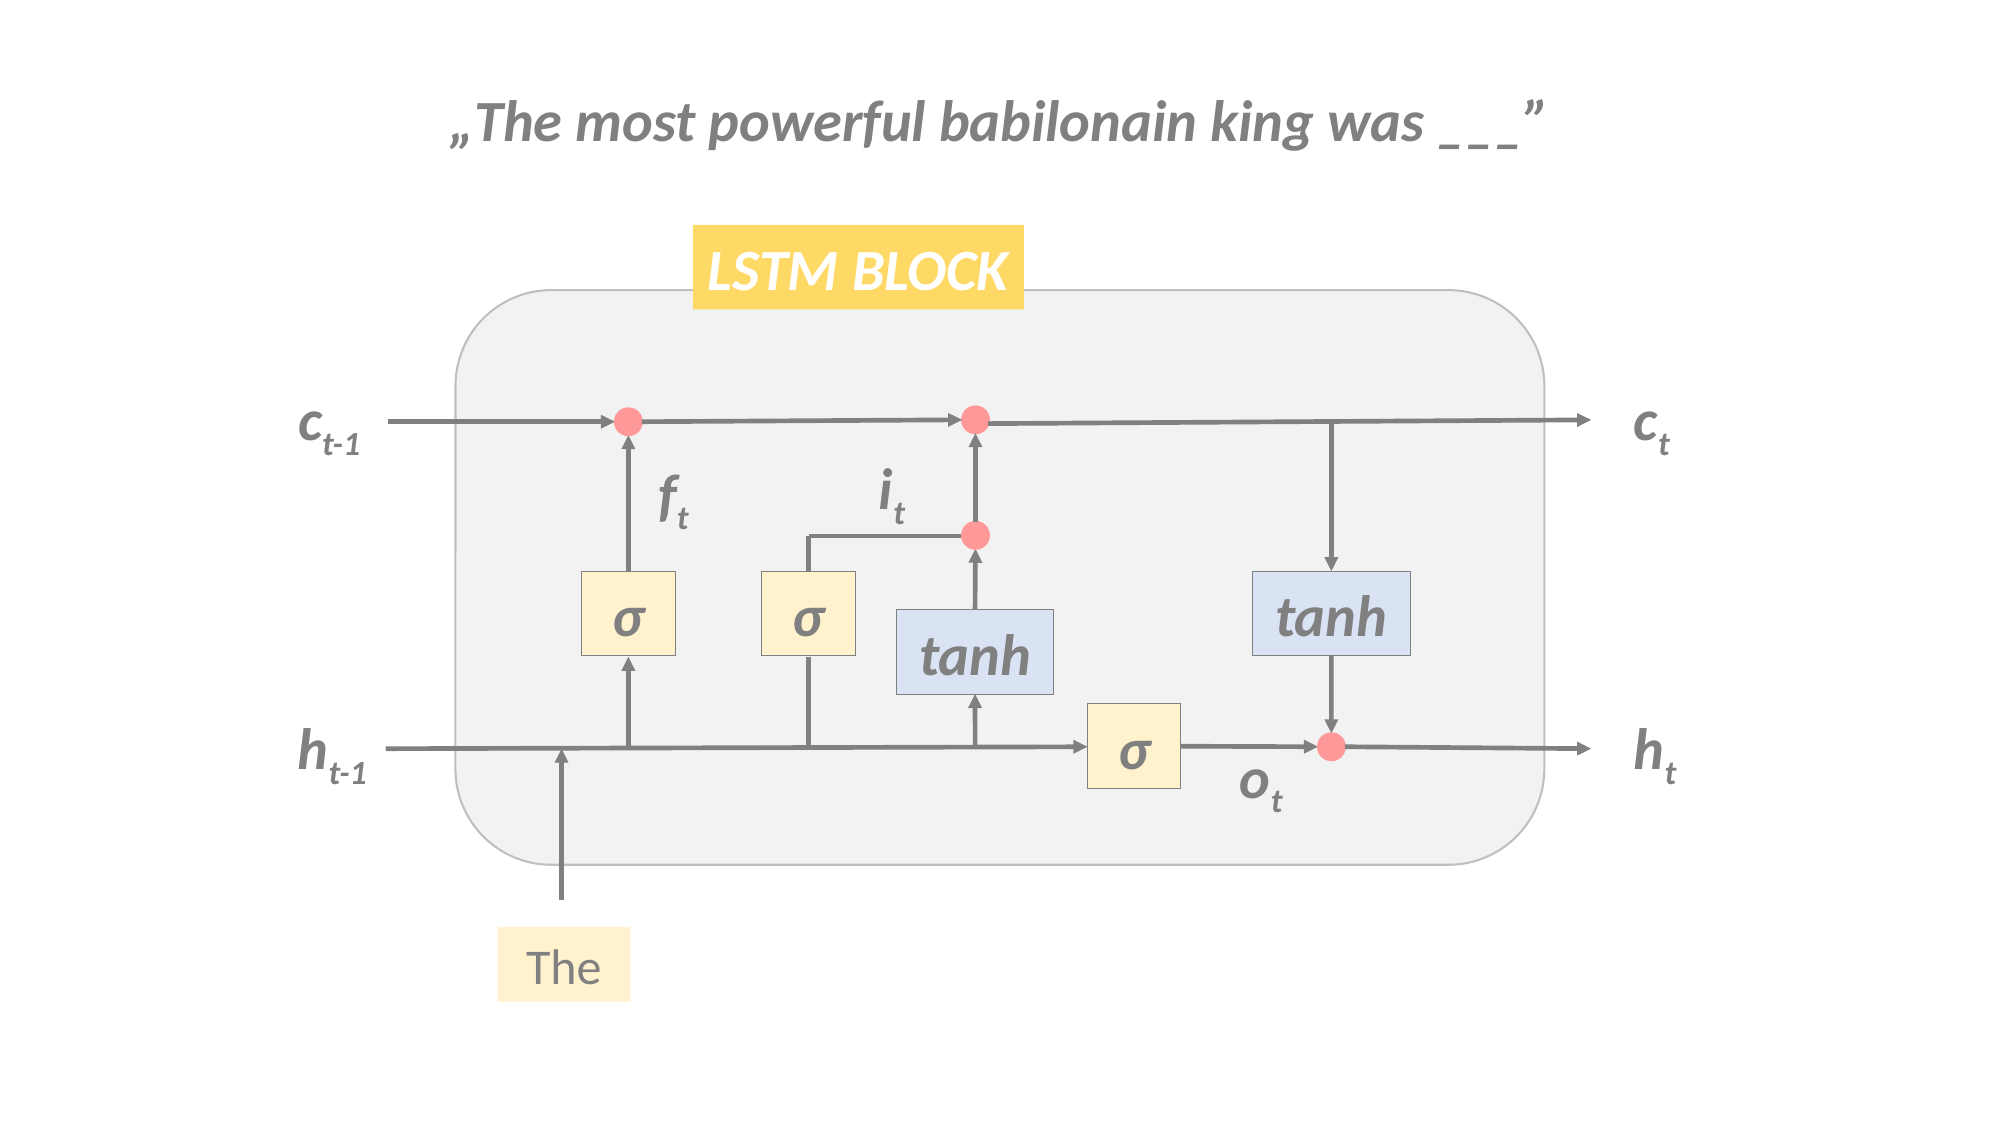

„The most powerful babilonain king was ___”
LSTM BLOCK

ct-1
ct

it
ft

σ
σ
tanh
tanh
ht-1
σ
ht
ot

The